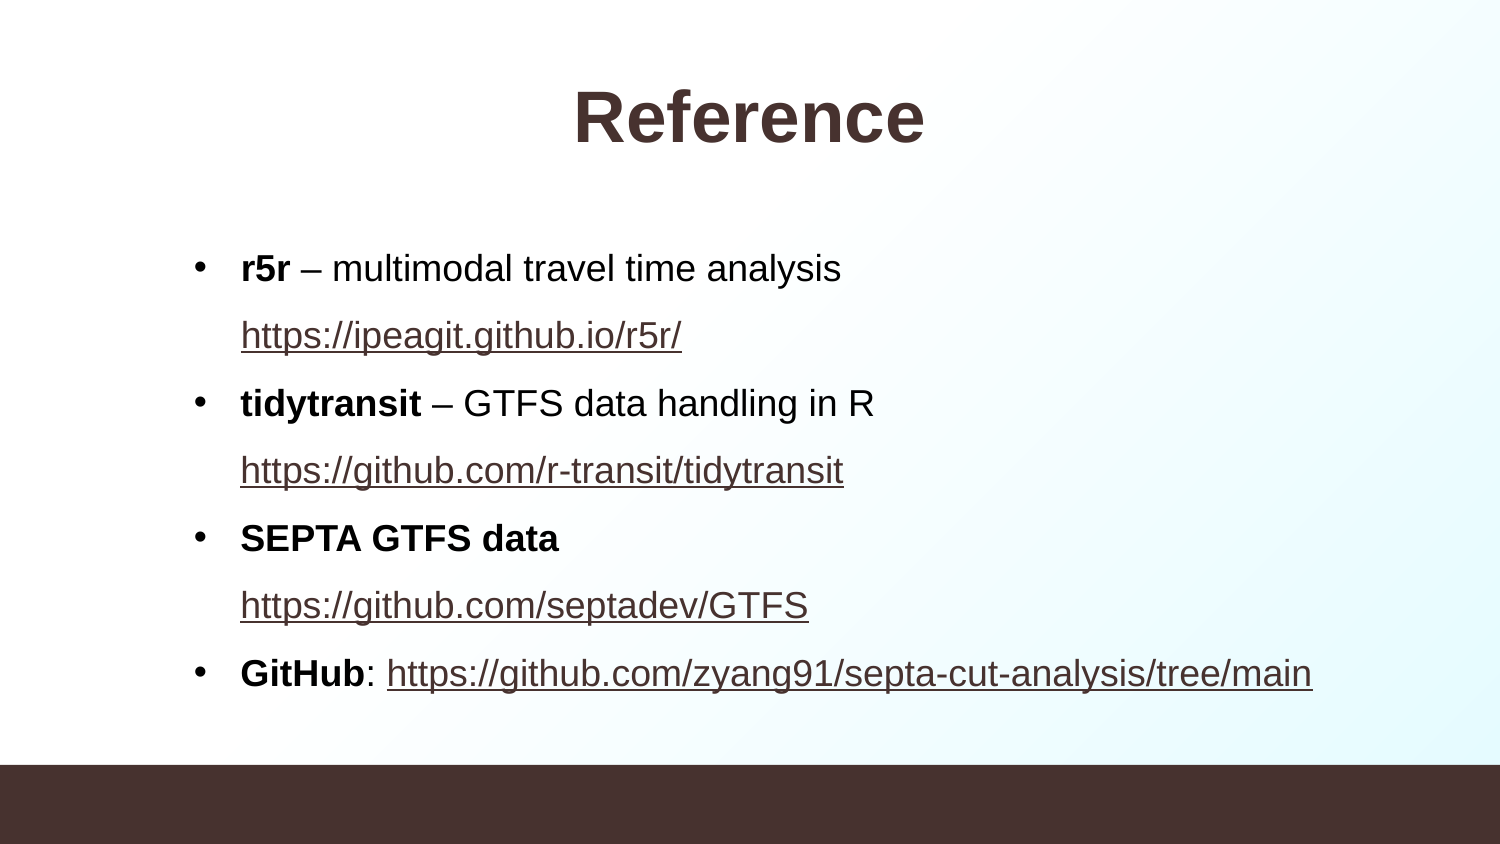

# Reference
r5r – multimodal travel time analysis
https://ipeagit.github.io/r5r/
tidytransit – GTFS data handling in R
https://github.com/r-transit/tidytransit
SEPTA GTFS data
https://github.com/septadev/GTFS
GitHub: https://github.com/zyang91/septa-cut-analysis/tree/main